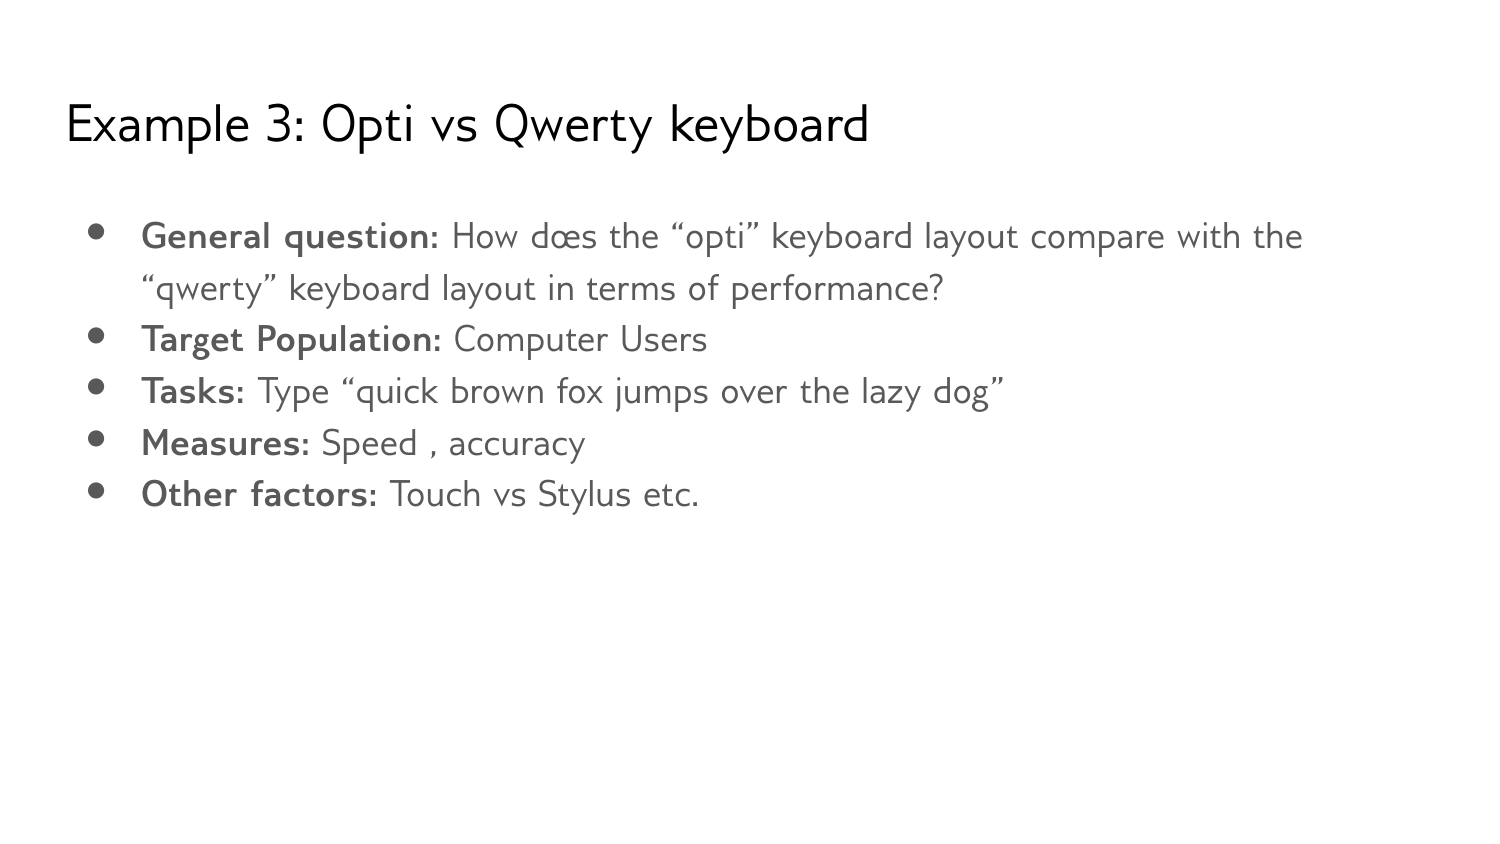

# Example 3: Opti vs Qwerty keyboard

General question: How does the “opti” keyboard layout compare with the “qwerty” keyboard layout in terms of performance?
Target Population: Computer Users
Tasks: Type “quick brown fox jumps over the lazy dog”
Measures: Speed , accuracy
Other factors: Touch vs Stylus etc.